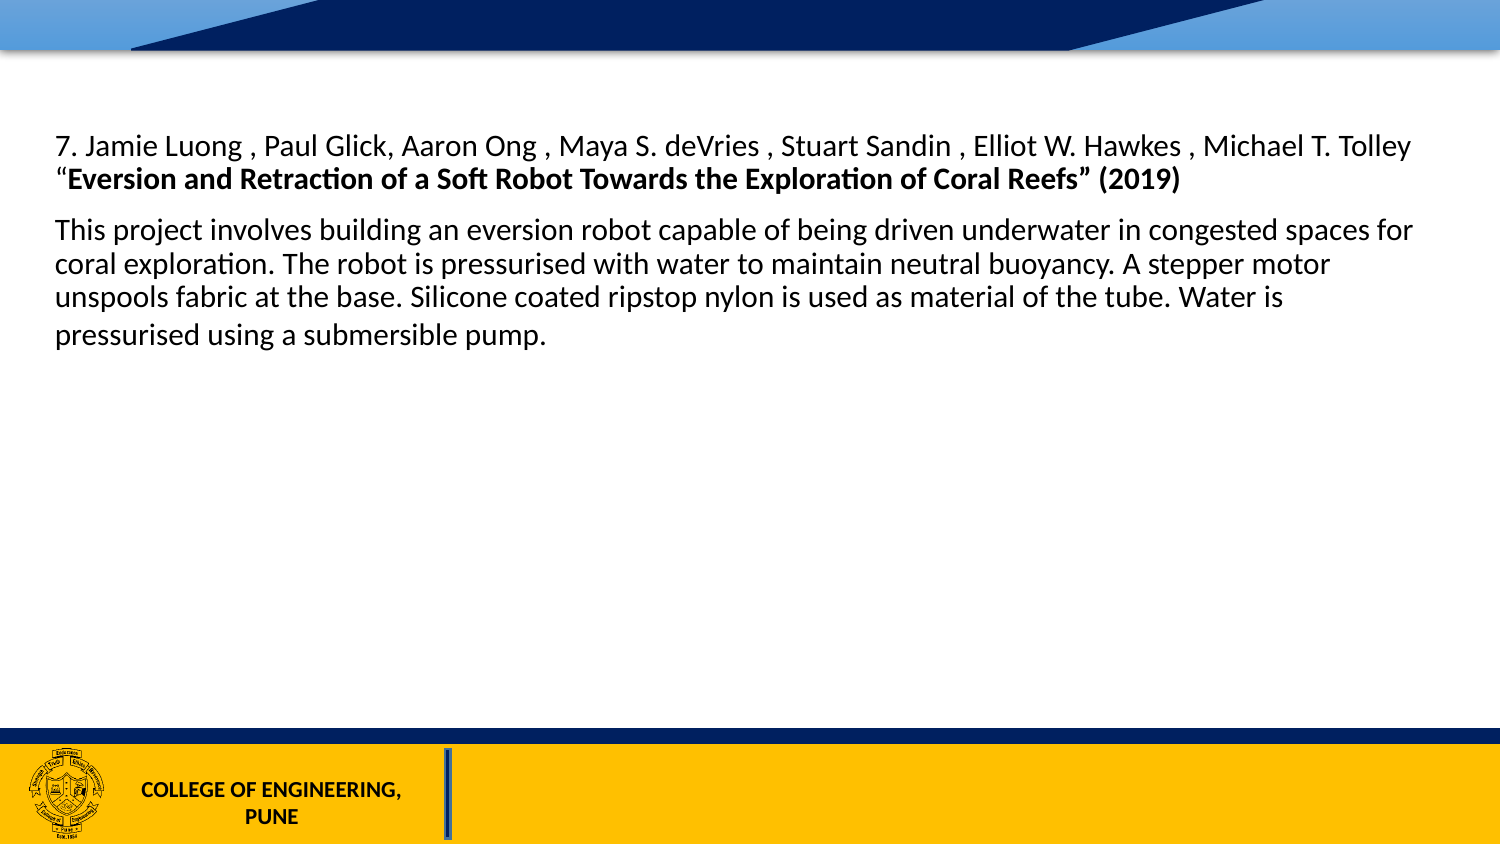

7. Jamie Luong , Paul Glick, Aaron Ong , Maya S. deVries , Stuart Sandin , Elliot W. Hawkes , Michael T. Tolley “Eversion and Retraction of a Soft Robot Towards the Exploration of Coral Reefs” (2019)
This project involves building an eversion robot capable of being driven underwater in congested spaces for coral exploration. The robot is pressurised with water to maintain neutral buoyancy. A stepper motor unspools fabric at the base. Silicone coated ripstop nylon is used as material of the tube. Water is pressurised using a submersible pump.